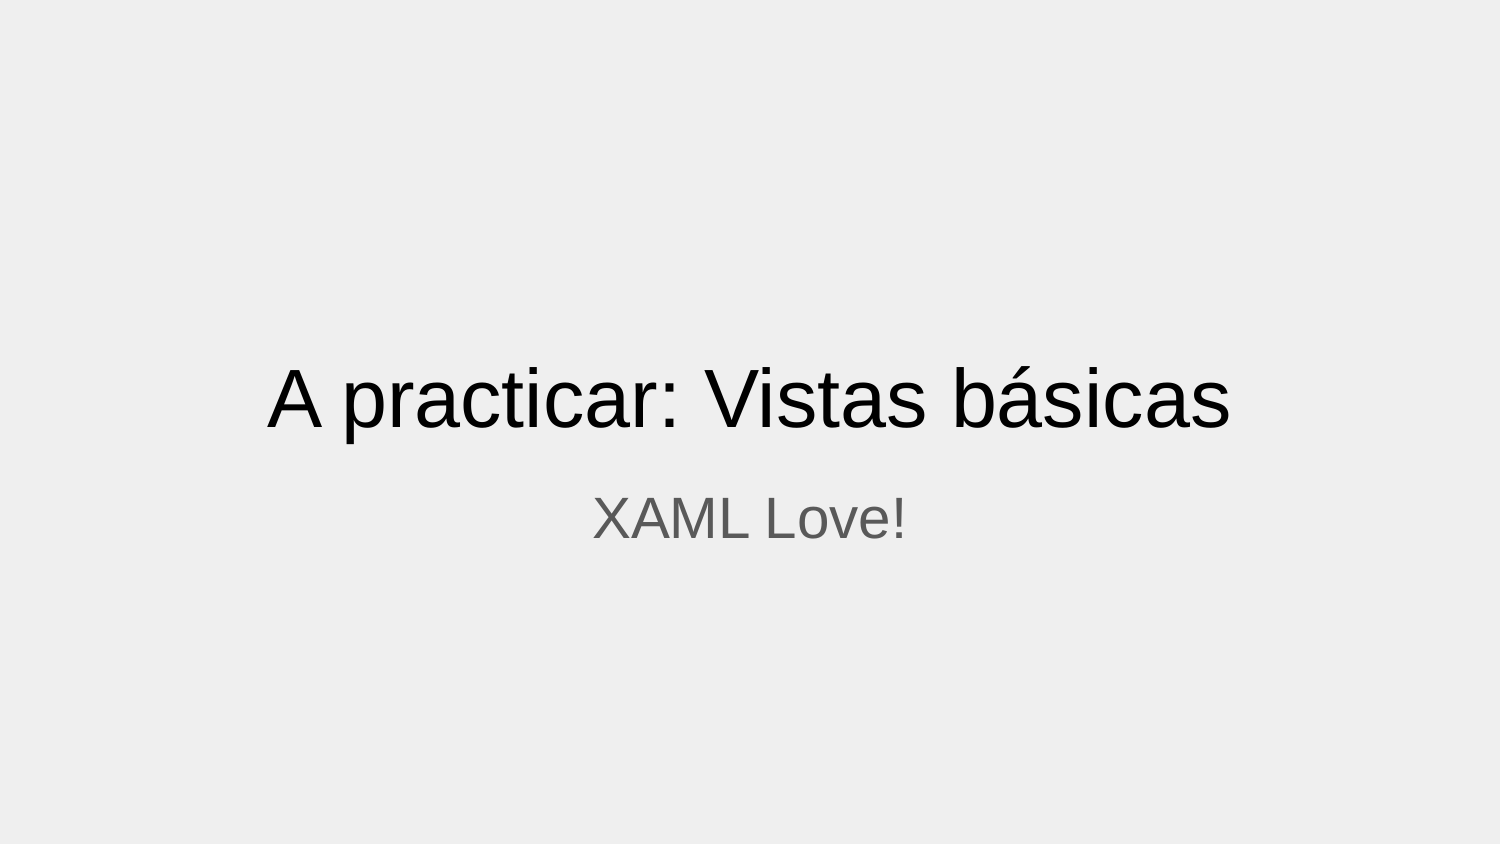

# A practicar: Vistas básicas
XAML Love!